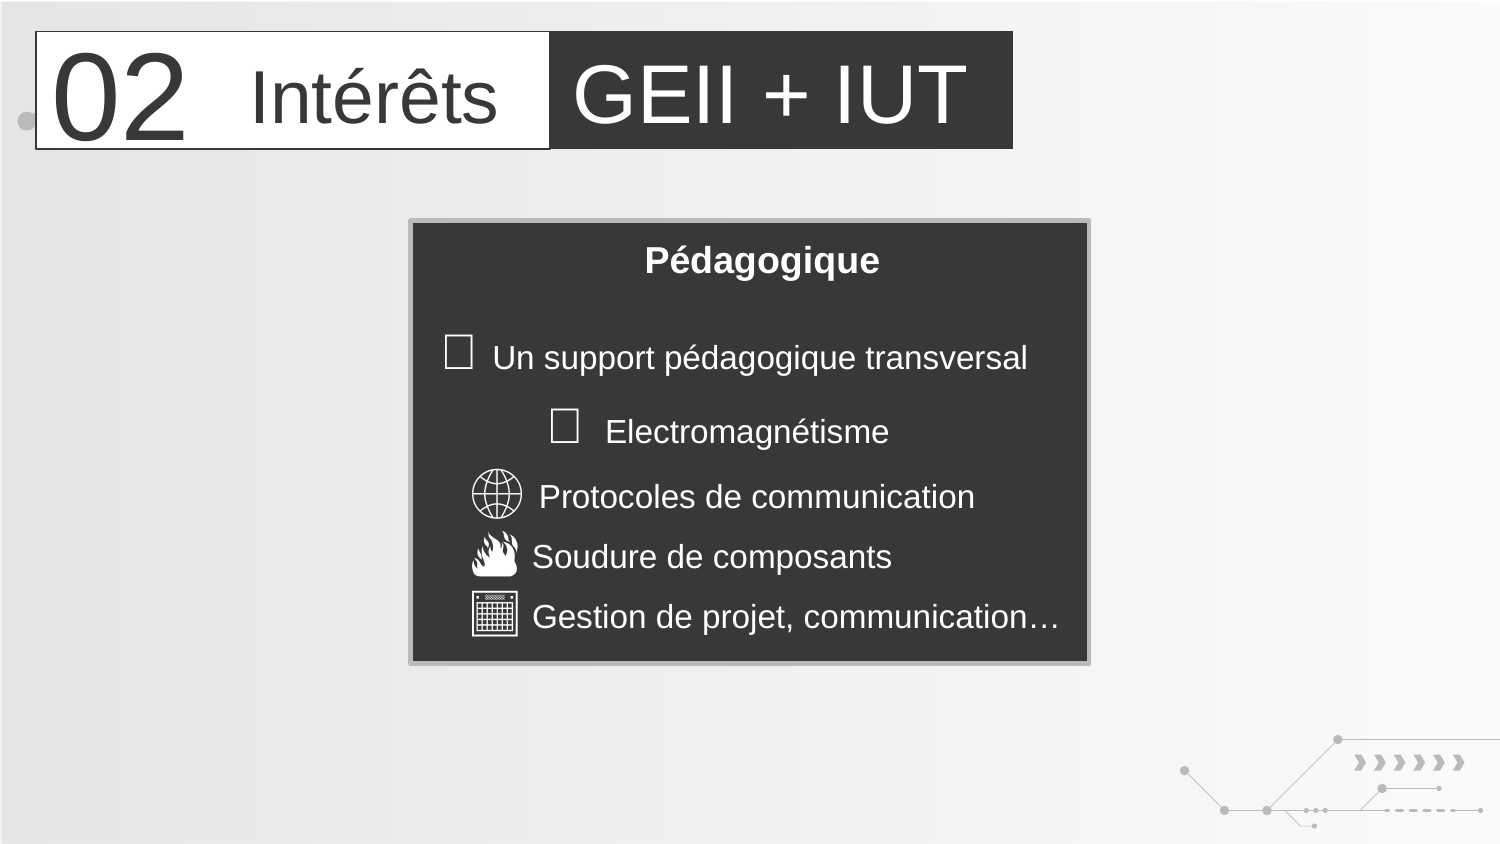

02
# GEII + IUT
Intérêts
	🧲 Electromagnétisme
	🌐 Protocoles de communication
	🔥 Soudure de composants
	📅💬 Gestion de projet, communication…
🛠️ Un contexte d’apprentissage concret et motivant
Pédagogique
🧩 Un support pédagogique transversal
	🧲 Electromagnétisme
	🌐 Protocoles de communication
	🔥 Soudure de composants
	📅 Gestion de projet, communication…